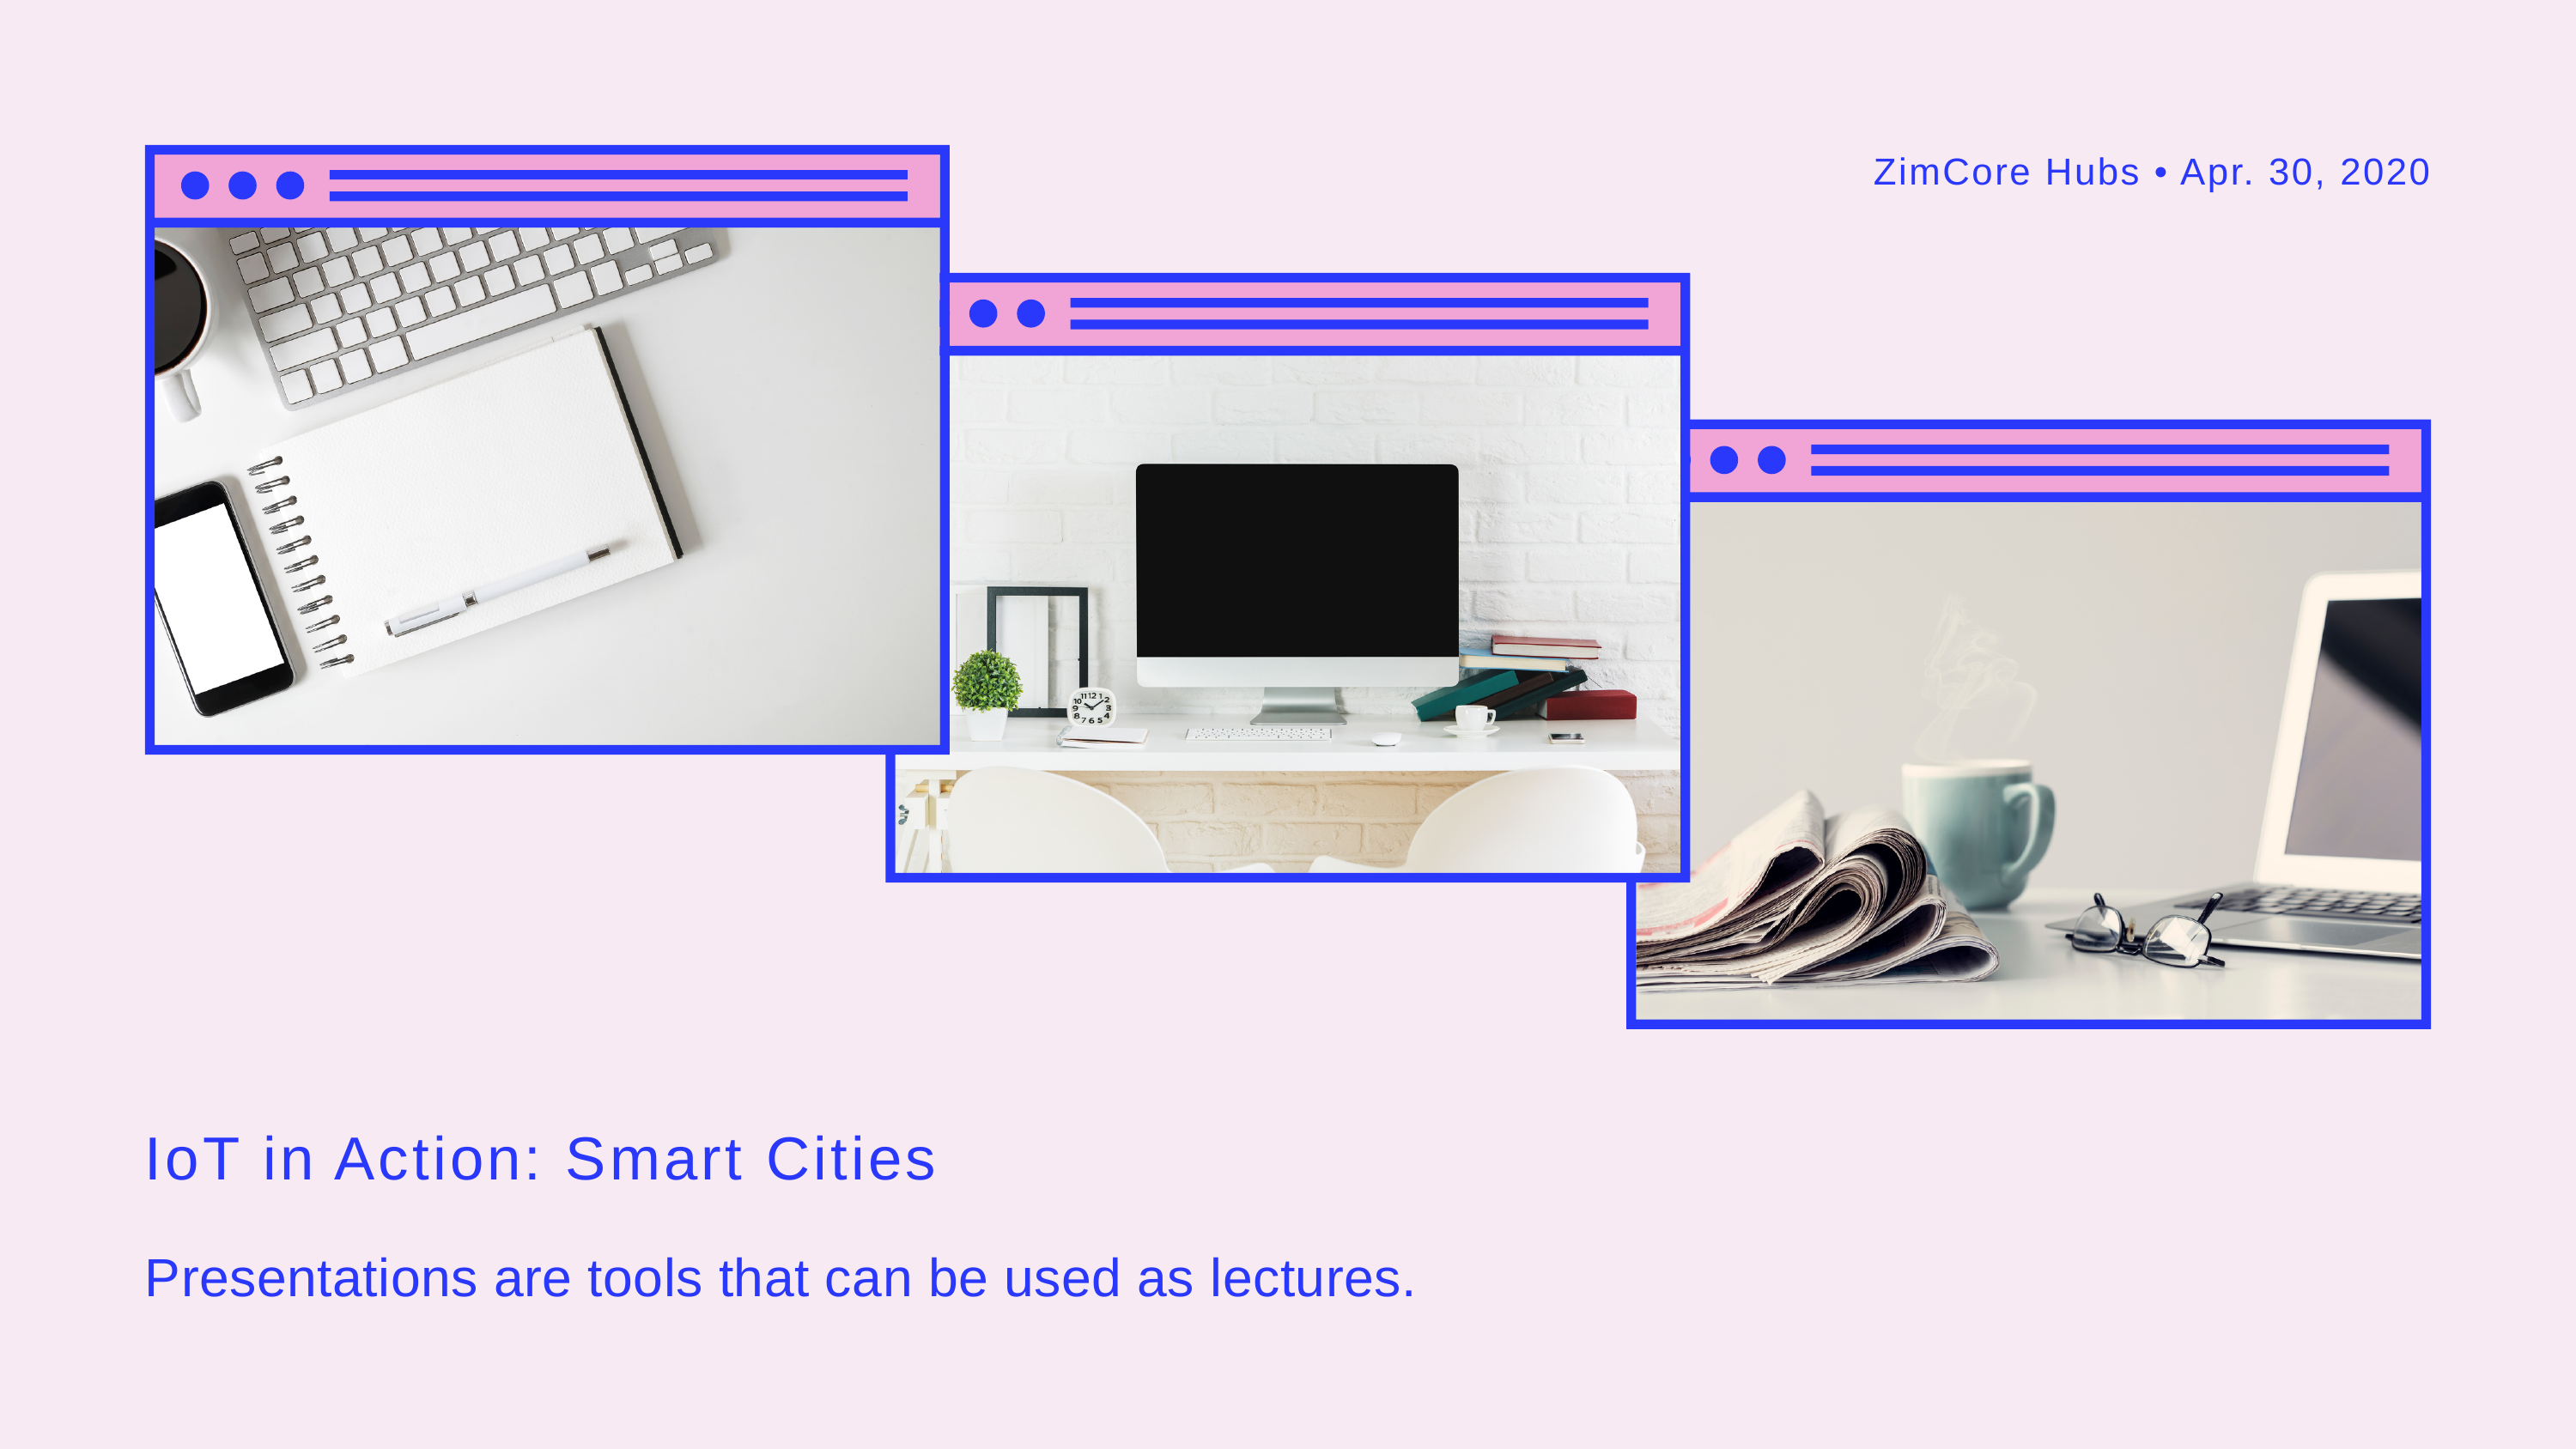

ZimCore Hubs • Apr. 30, 2020

IoT in Action: Smart Cities
Presentations are tools that can be used as lectures.